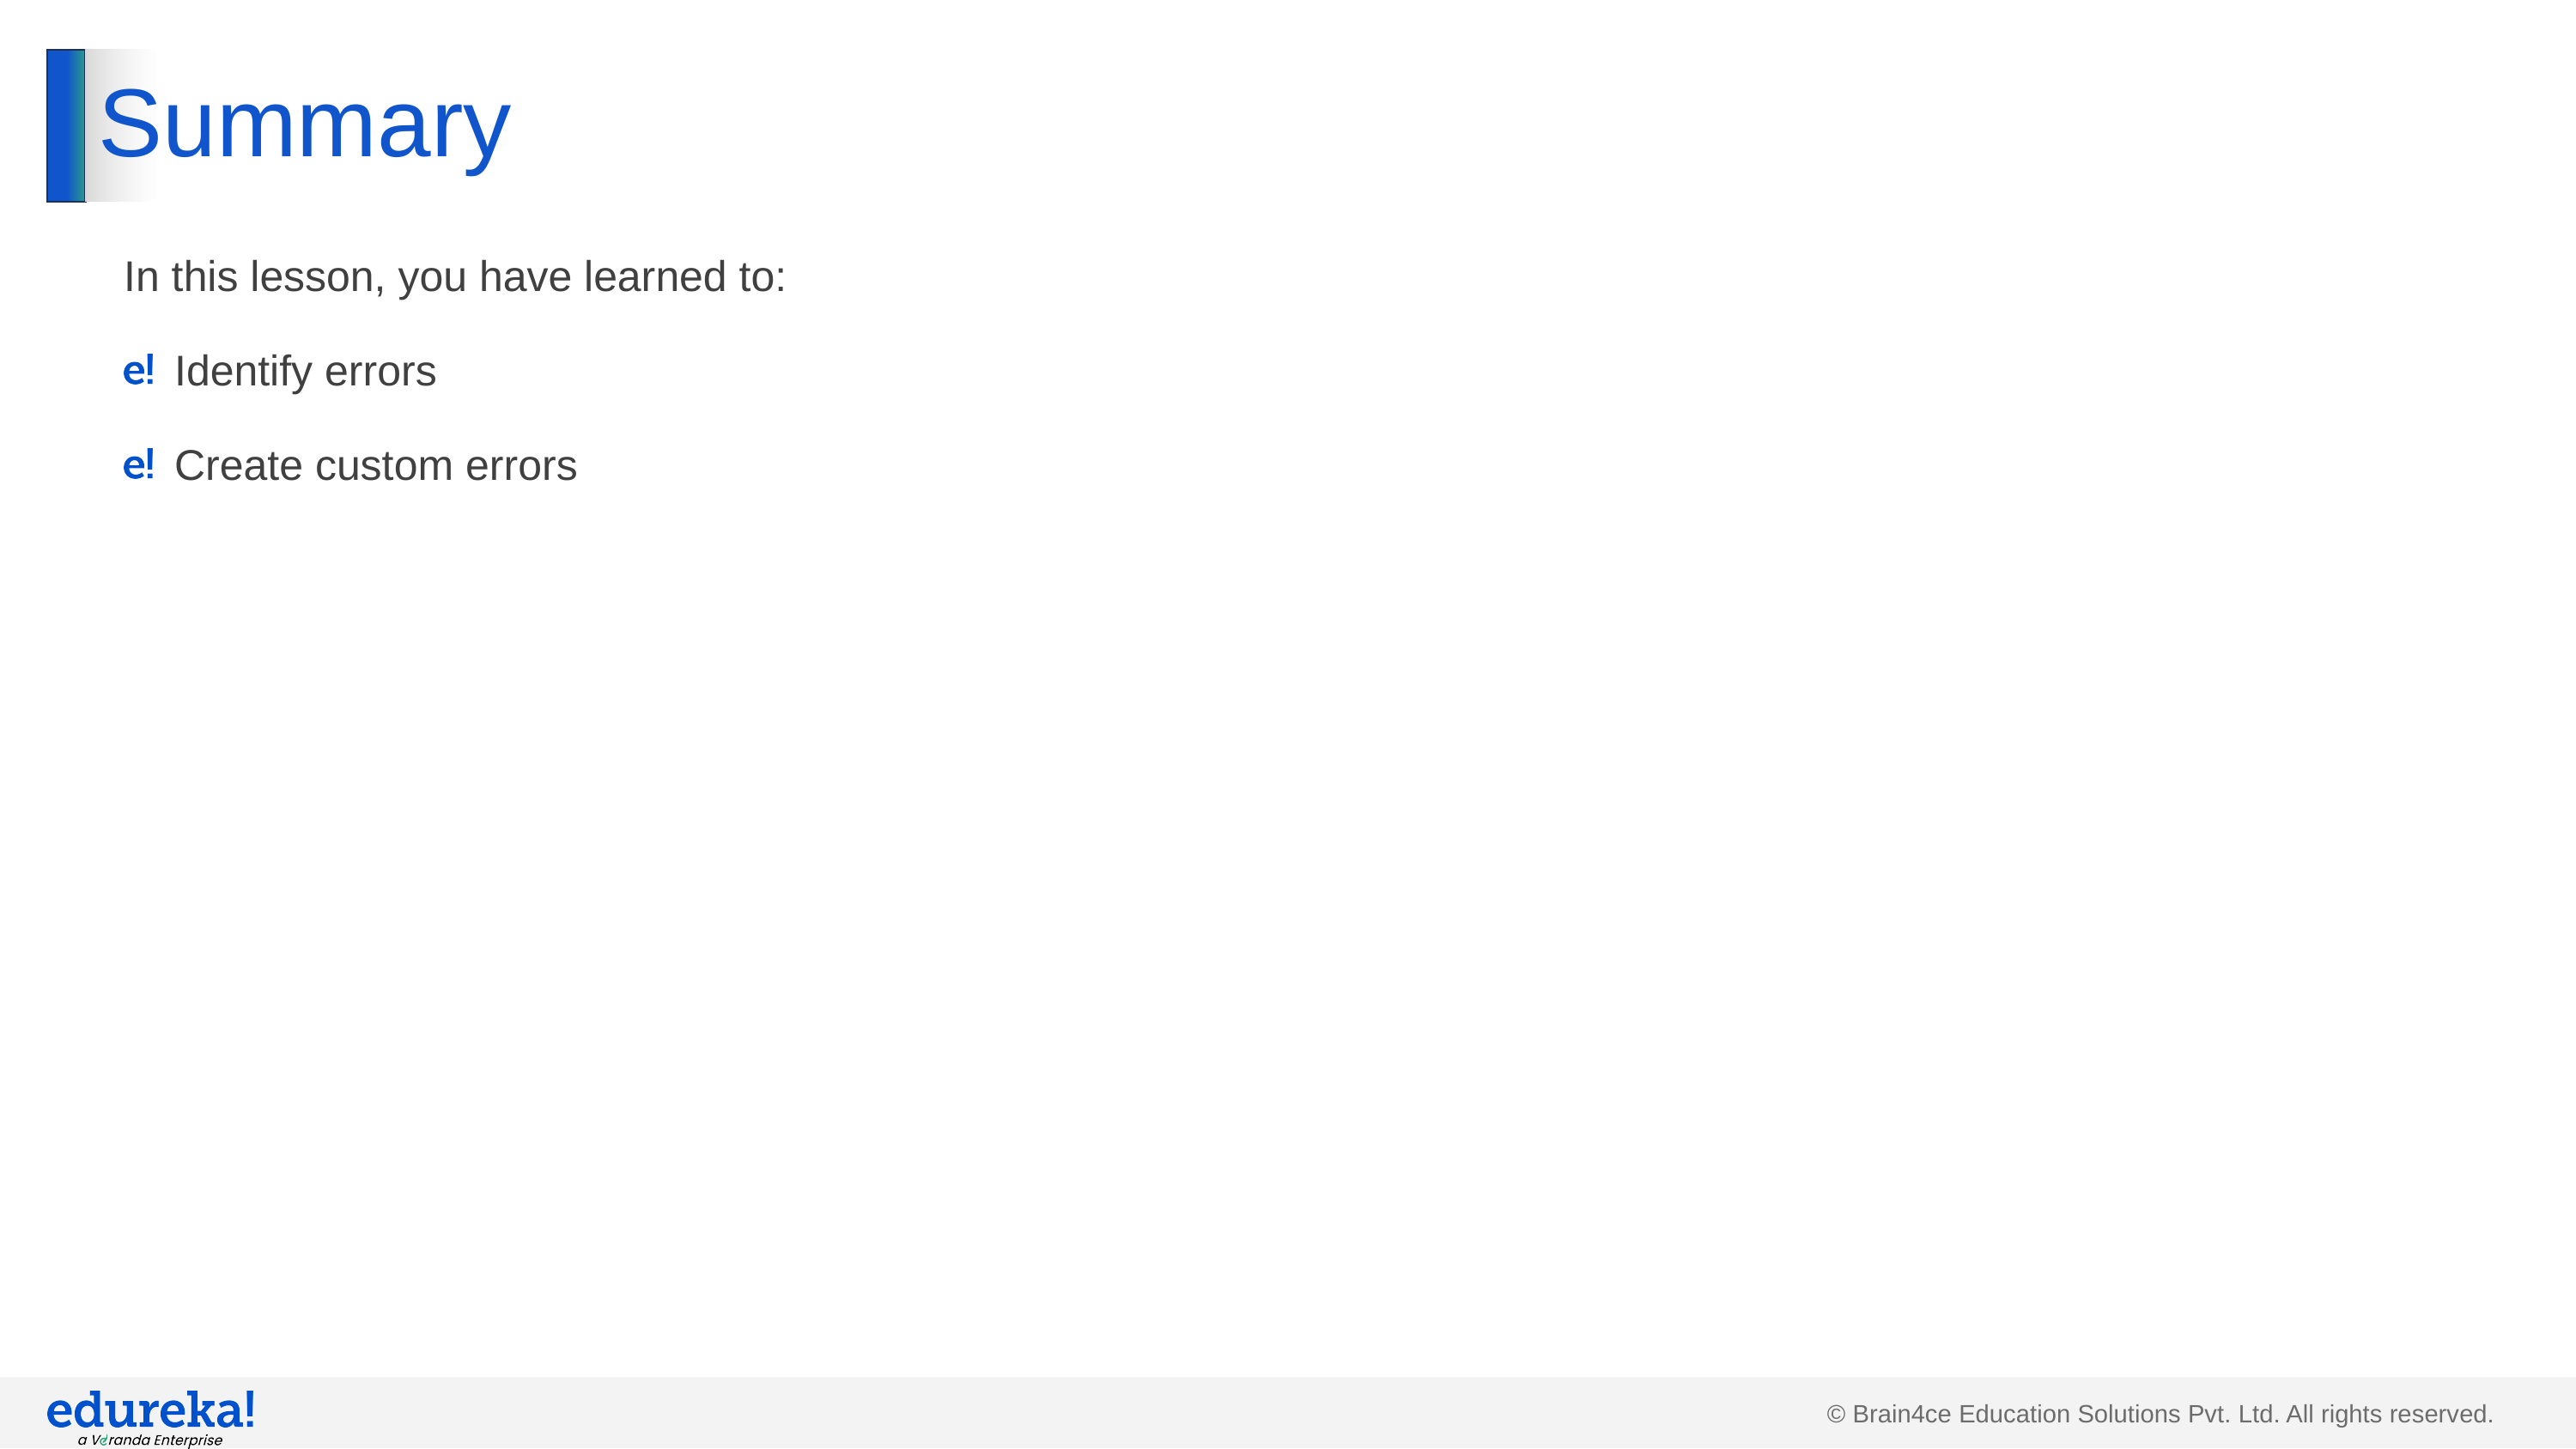

# Summary
In this lesson, you have learned to:
Identify errors
Create custom errors